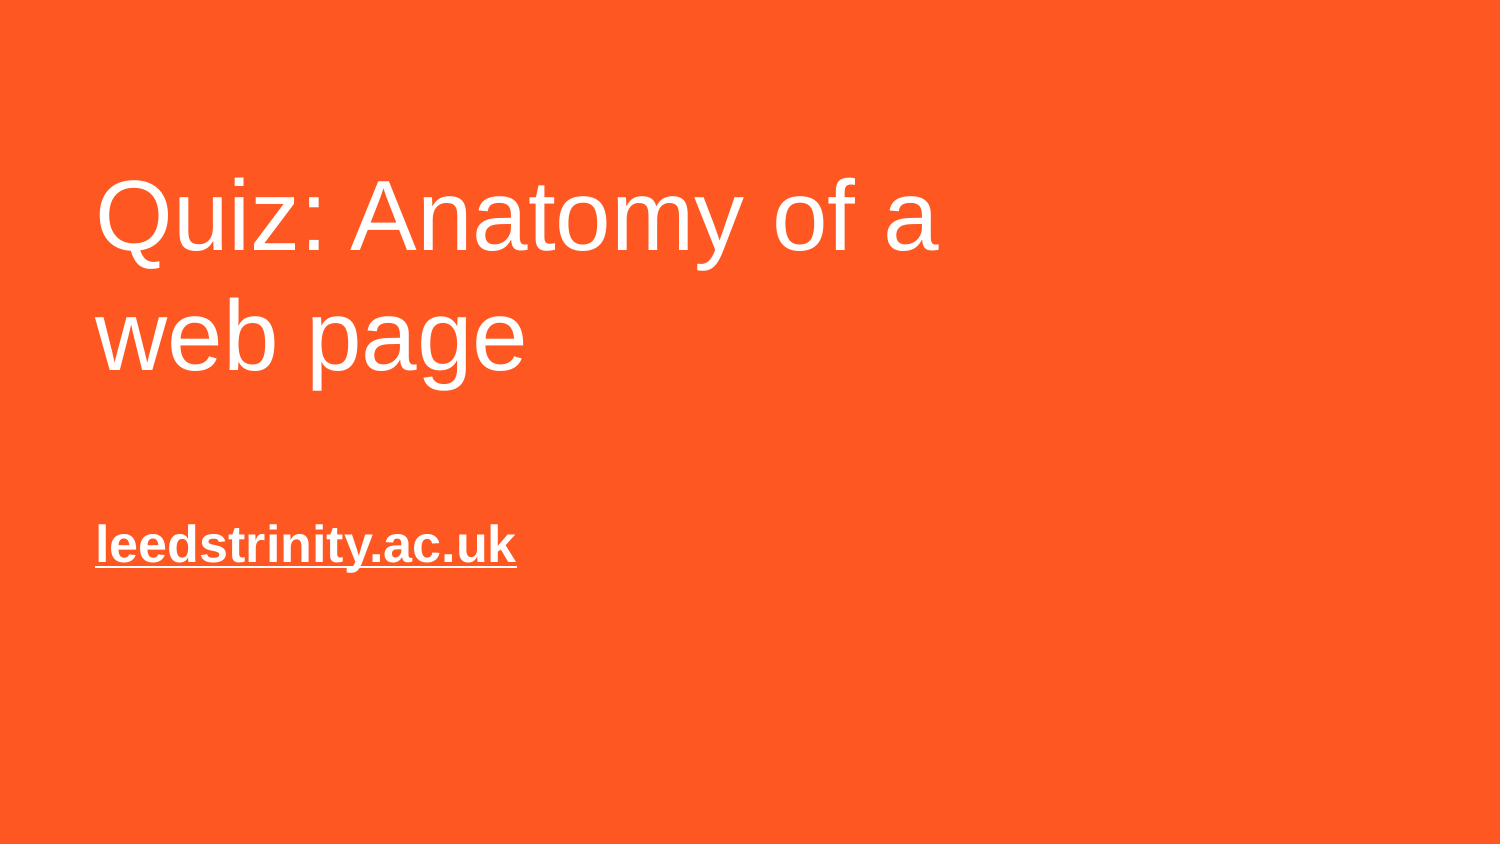

# Quiz: Anatomy of a web page

leedstrinity.ac.uk